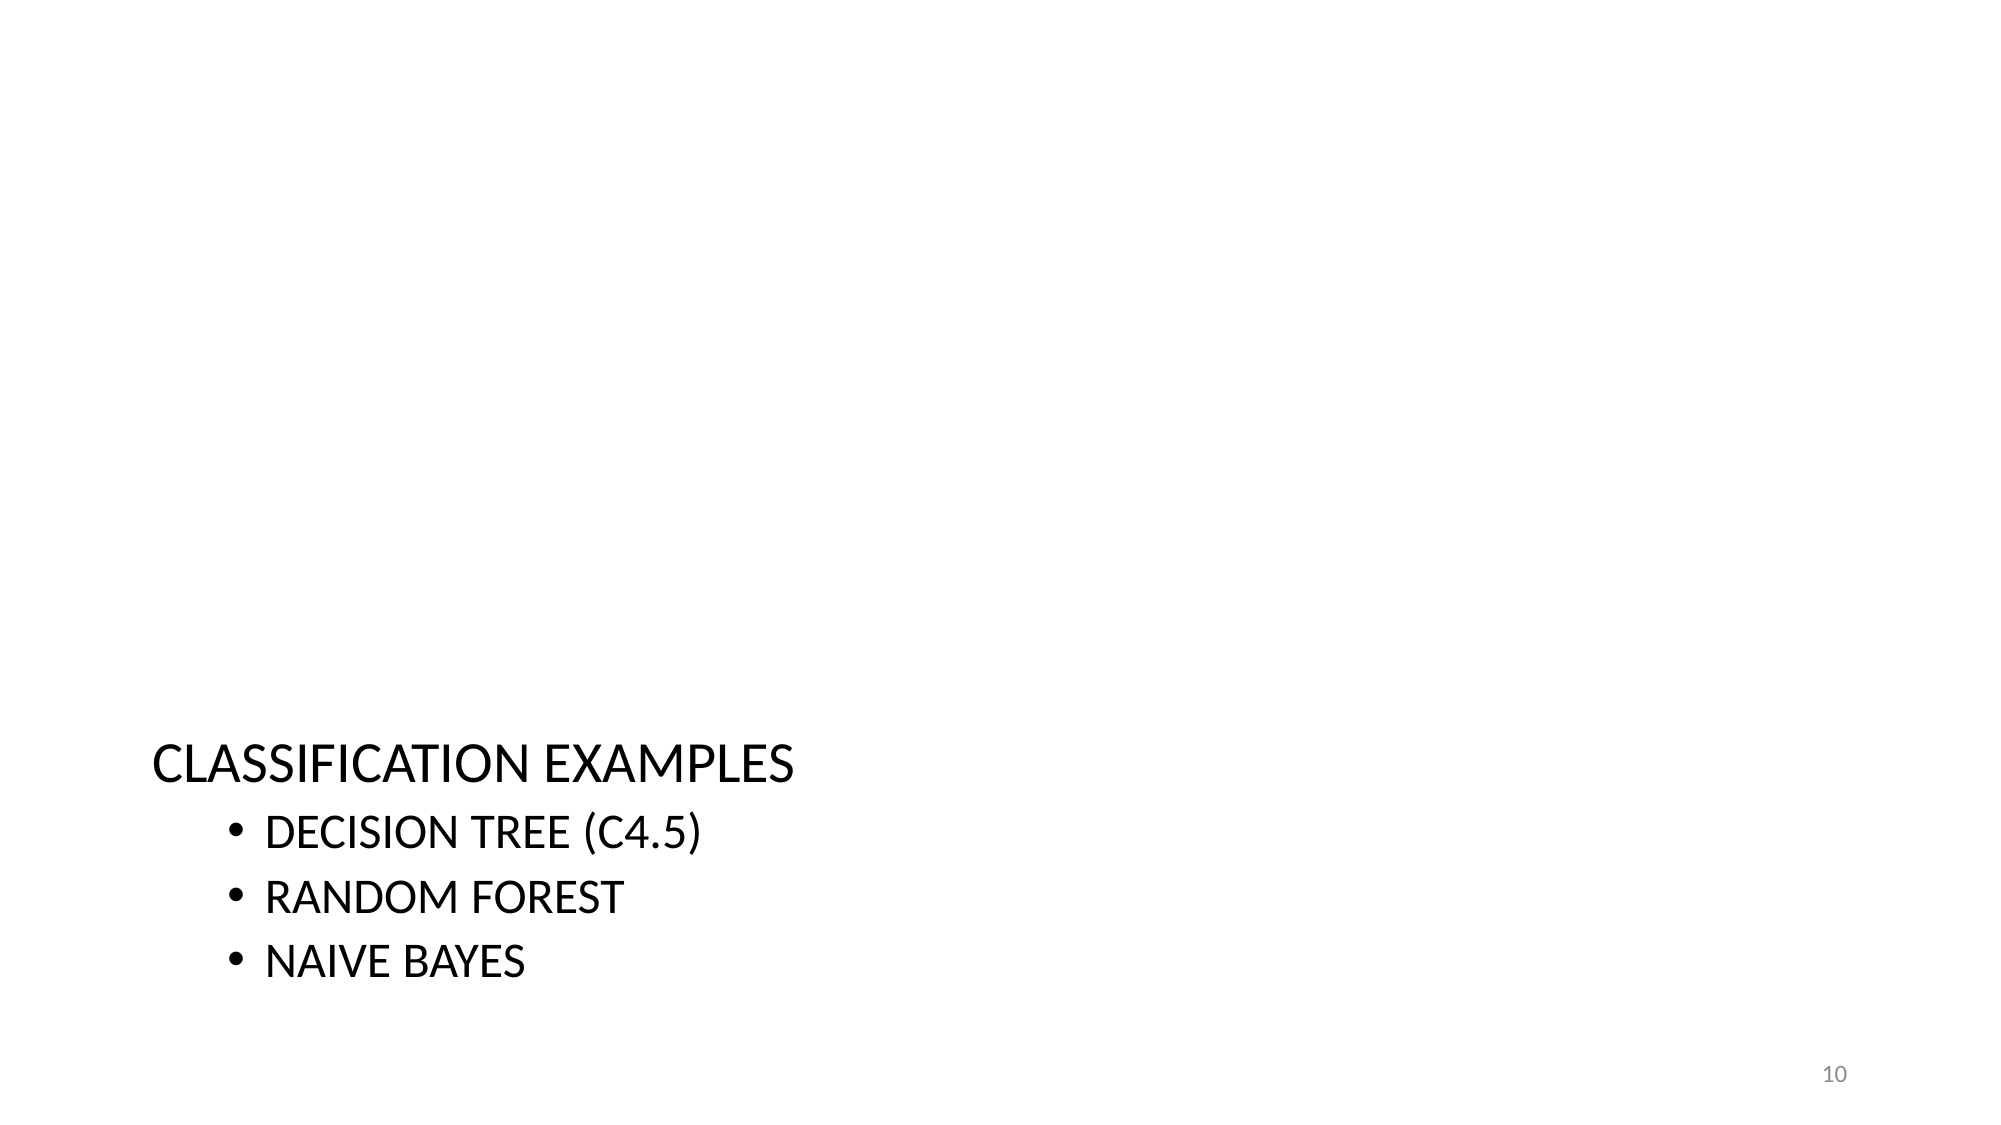

#

CLASSIFICATION EXAMPLES
DECISION TREE (C4.5)
RANDOM FOREST
NAIVE BAYES

10